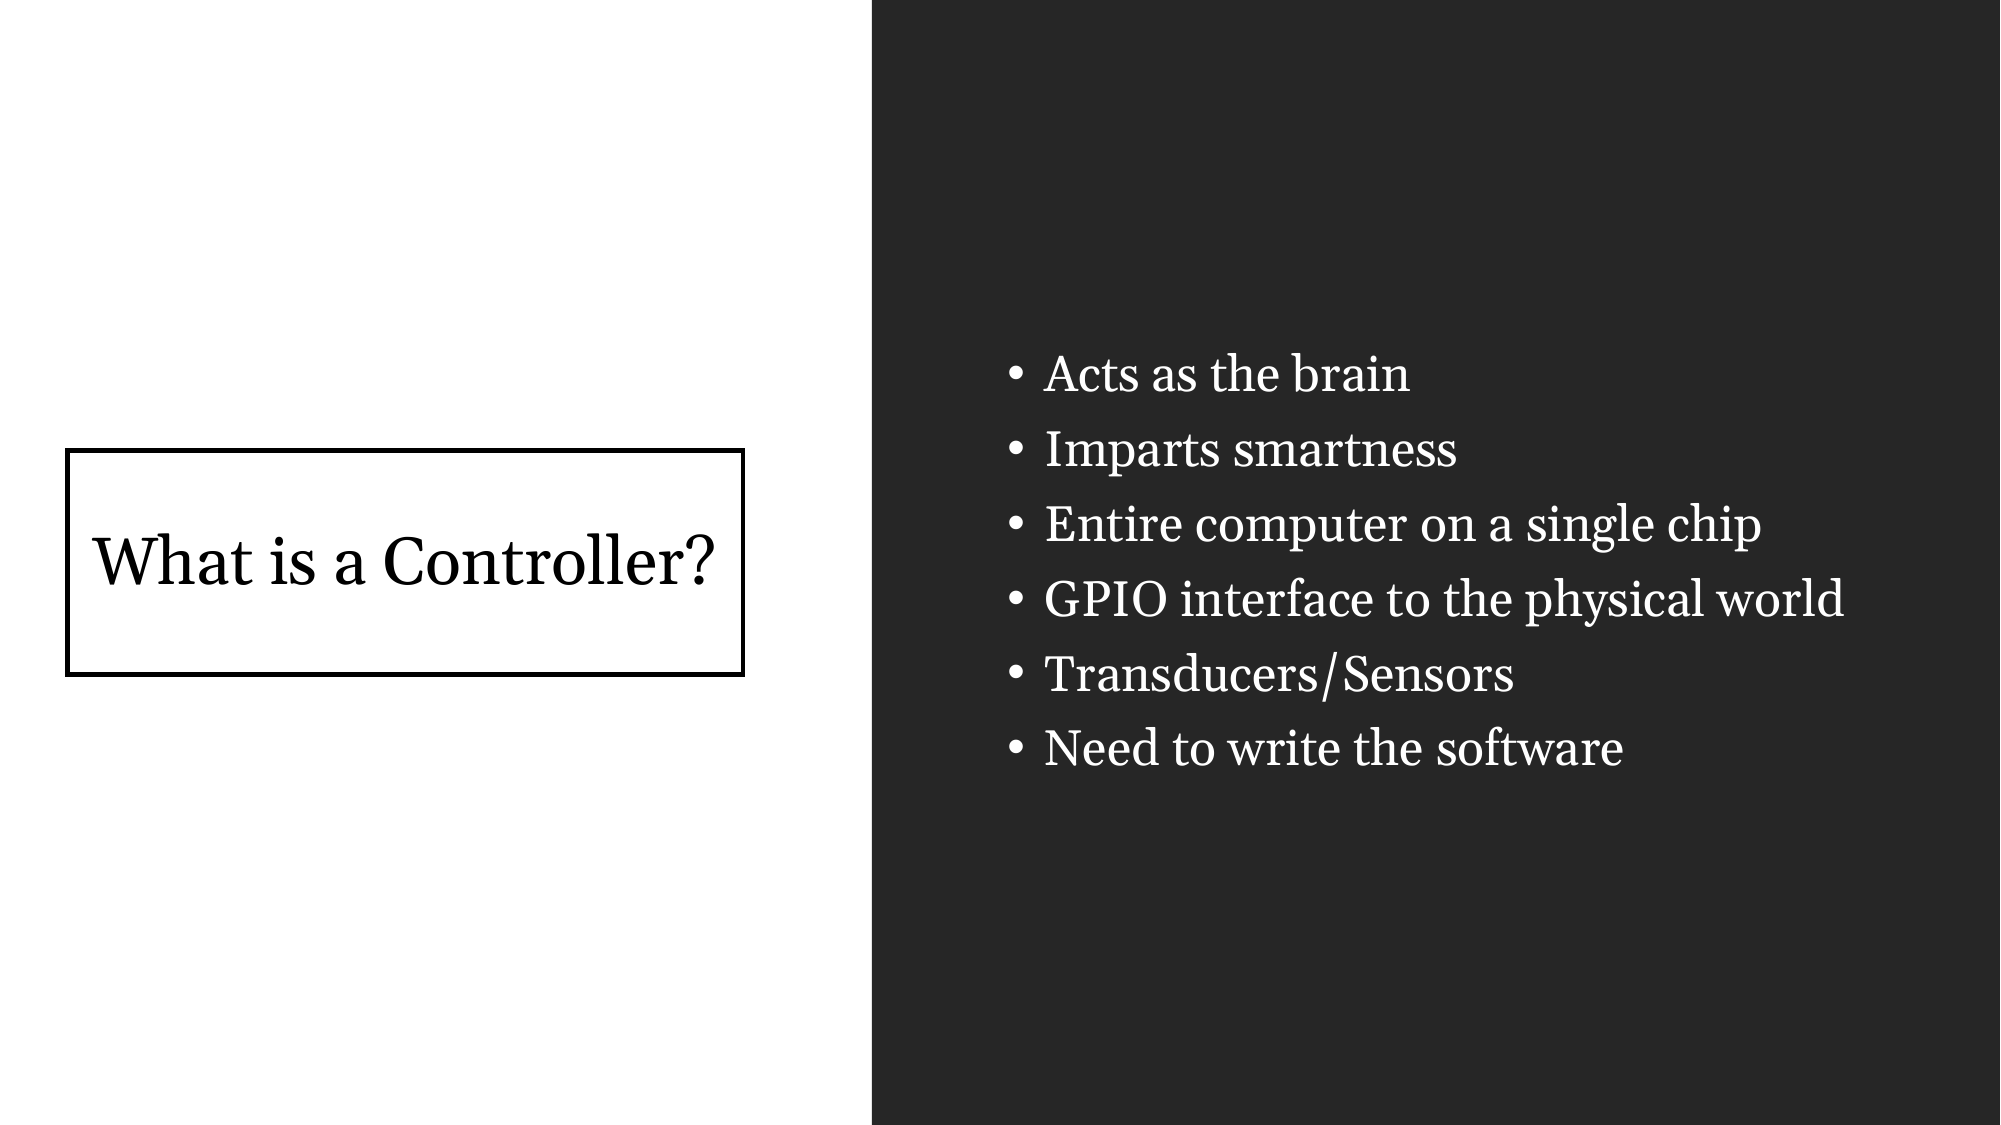

Acts as the brain
Imparts smartness
Entire computer on a single chip
GPIO interface to the physical world
Transducers/Sensors
Need to write the software
# What is a Controller?